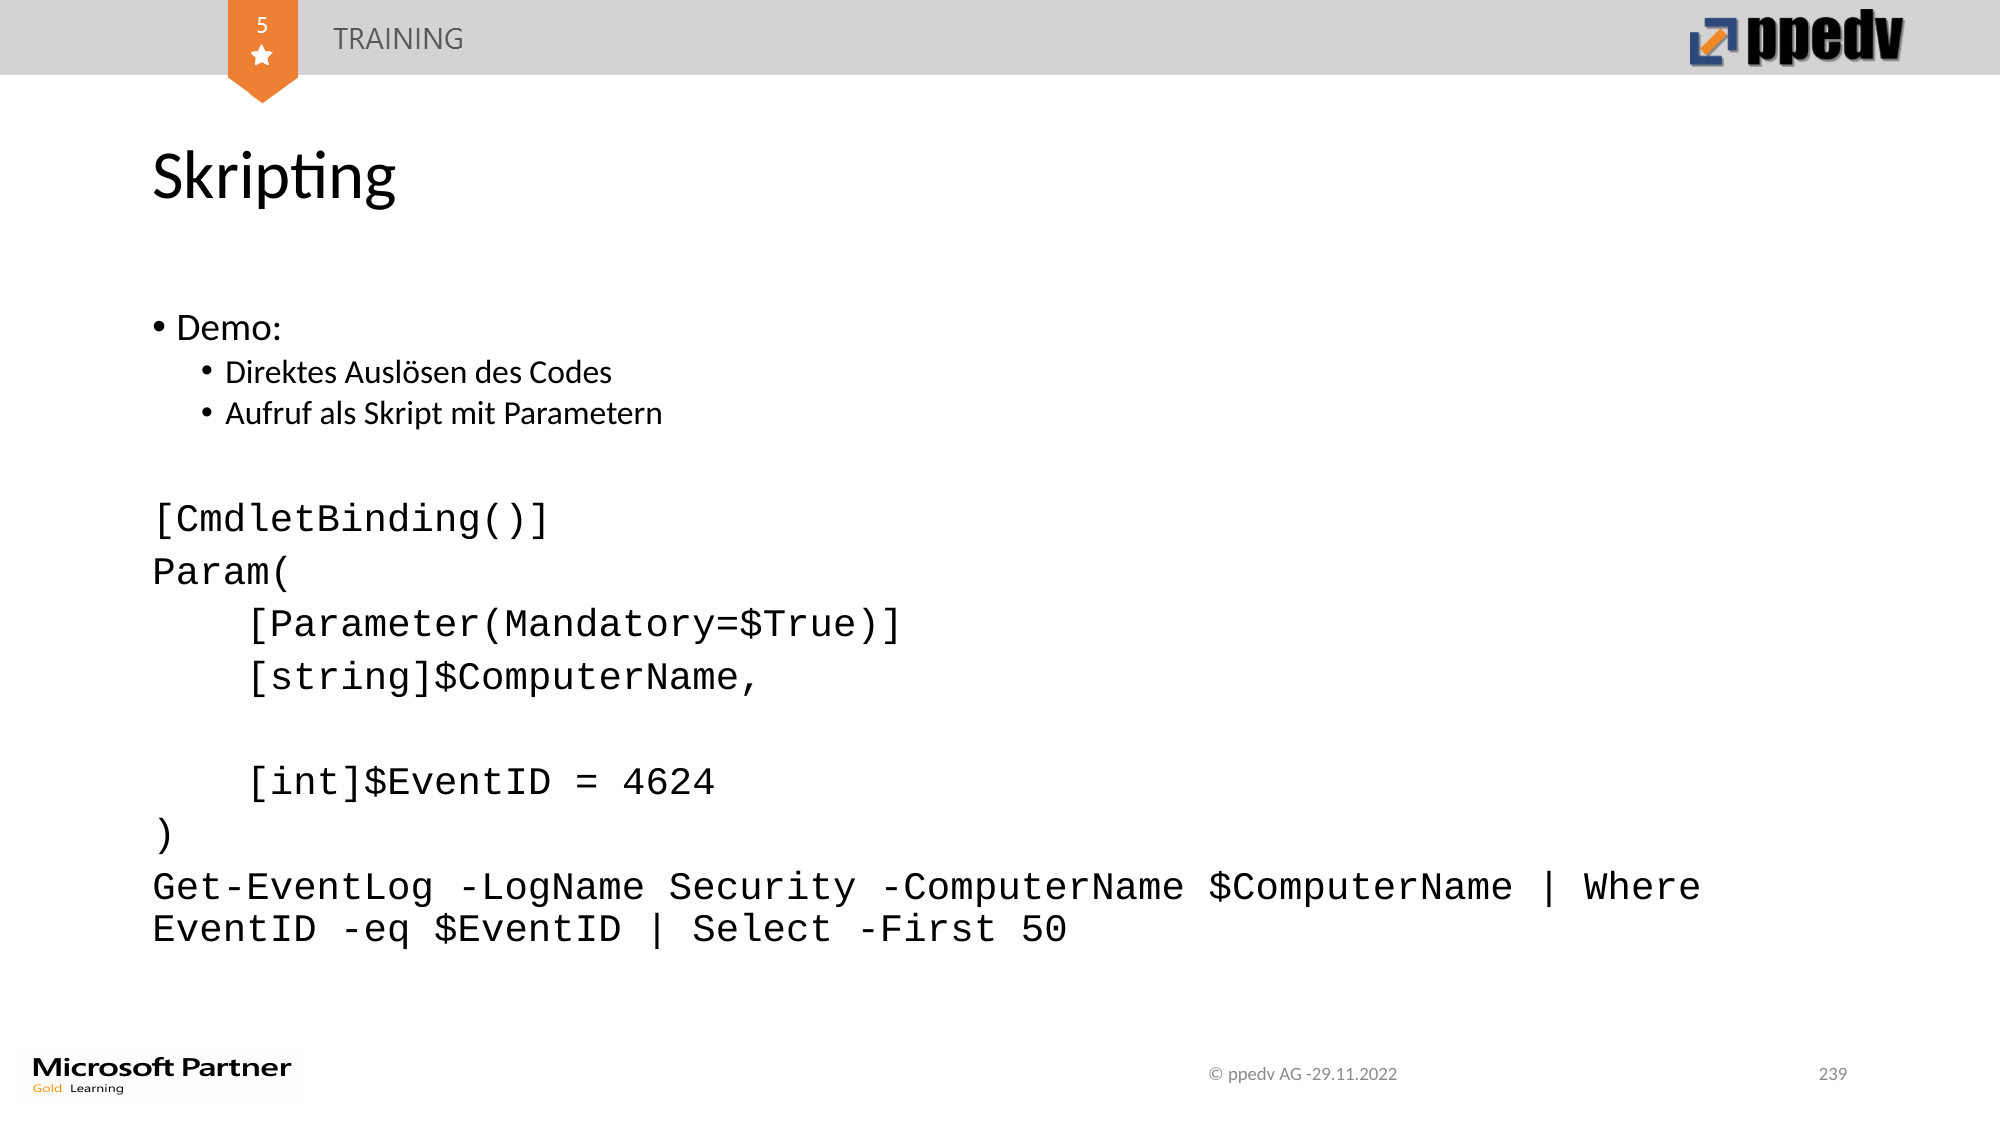

# Skripting
Demo:
Direktes Auslösen des Codes
Aufruf als Skript mit Parametern

[CmdletBinding()]
Param(
    [Parameter(Mandatory=$True)]
    [string]$ComputerName,

    [int]$EventID = 4624
)
Get-EventLog -LogName Security -ComputerName $ComputerName | Where EventID -eq $EventID | Select -First 50

© ppedv AG -29.11.2022
239